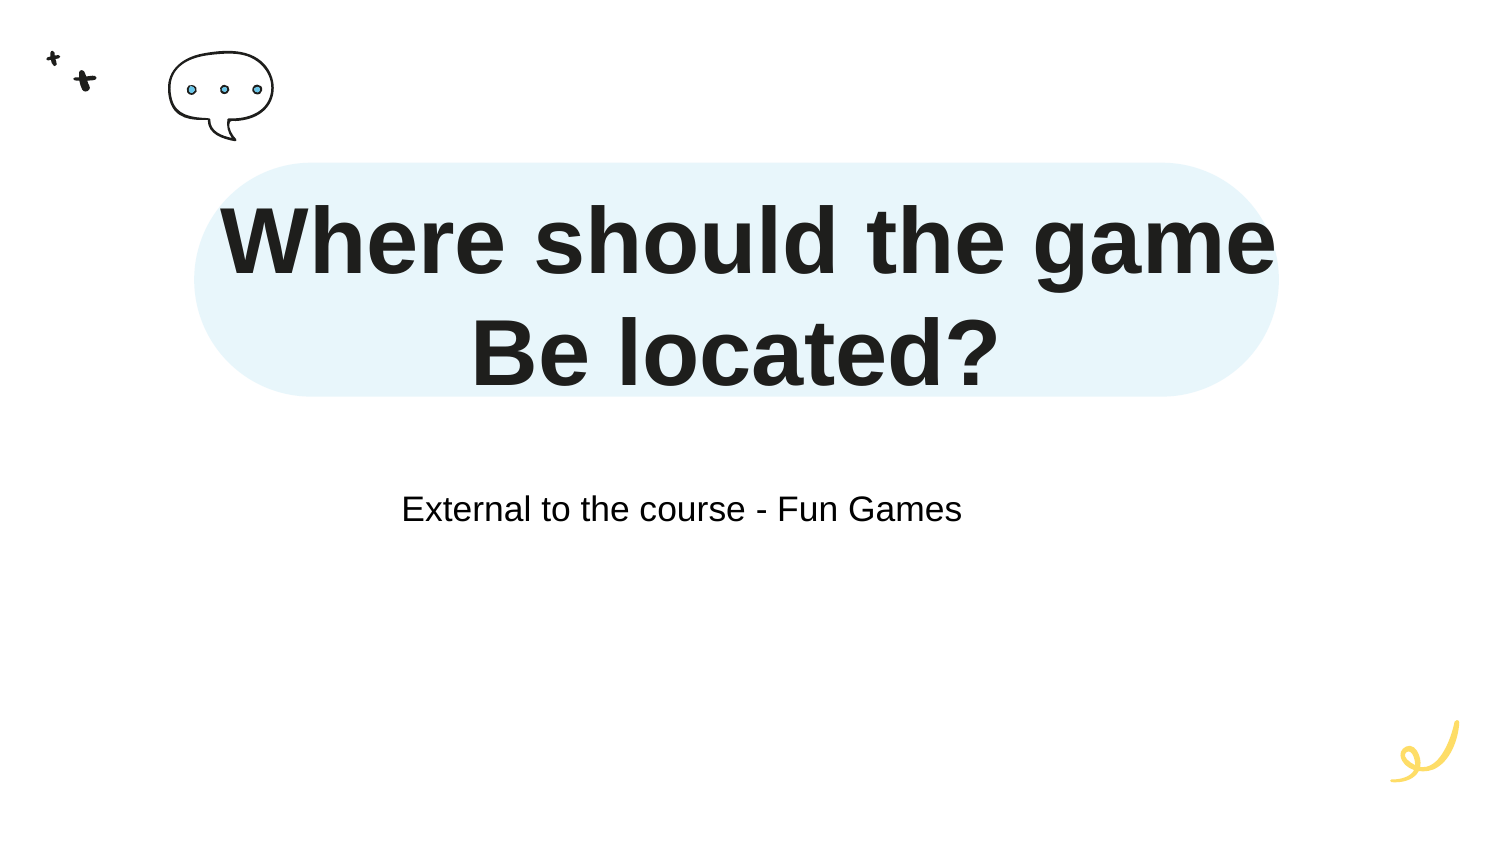

Where should the game
Be located?
External to the course - Fun Games